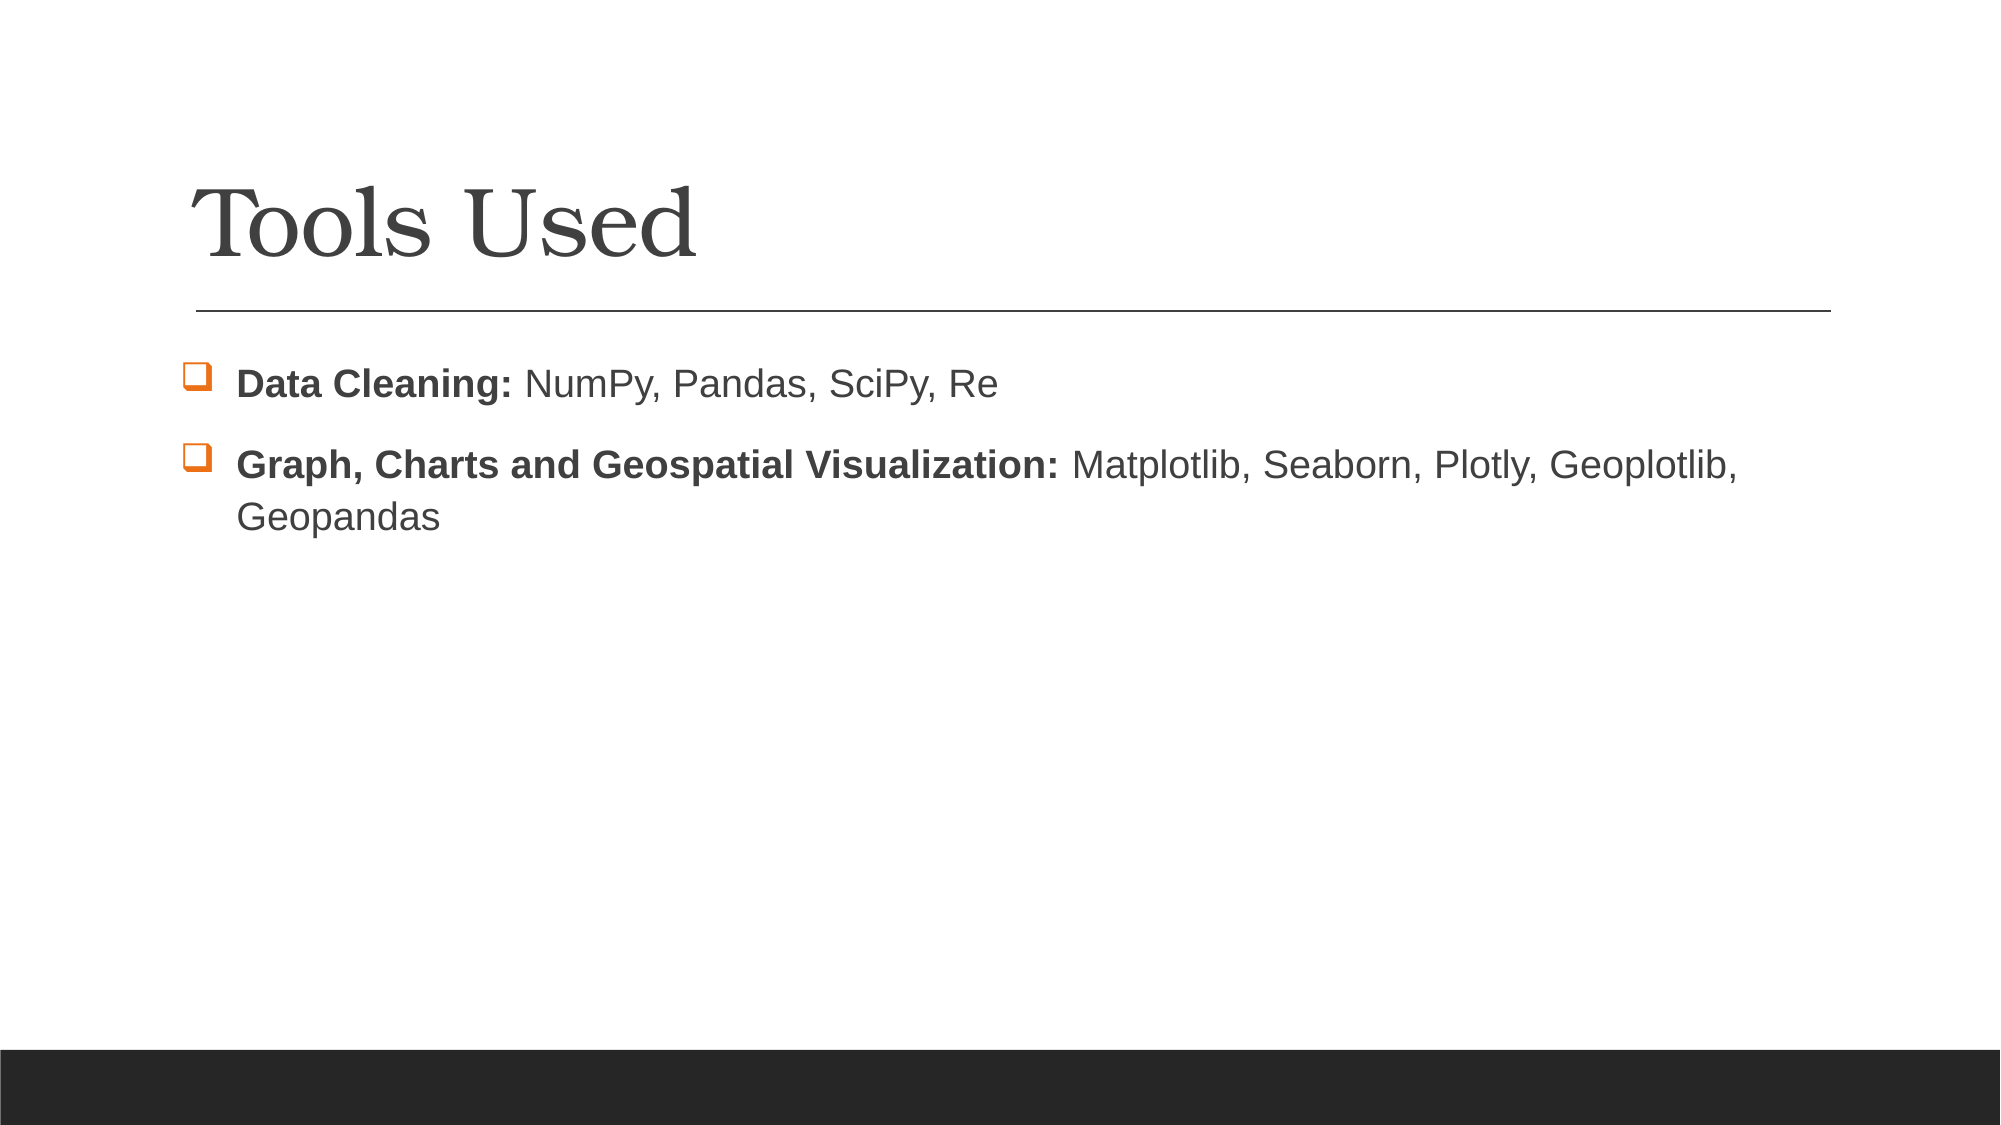

# Tools Used
Data Cleaning: NumPy, Pandas, SciPy, Re
Graph, Charts and Geospatial Visualization: Matplotlib, Seaborn, Plotly, Geoplotlib, Geopandas